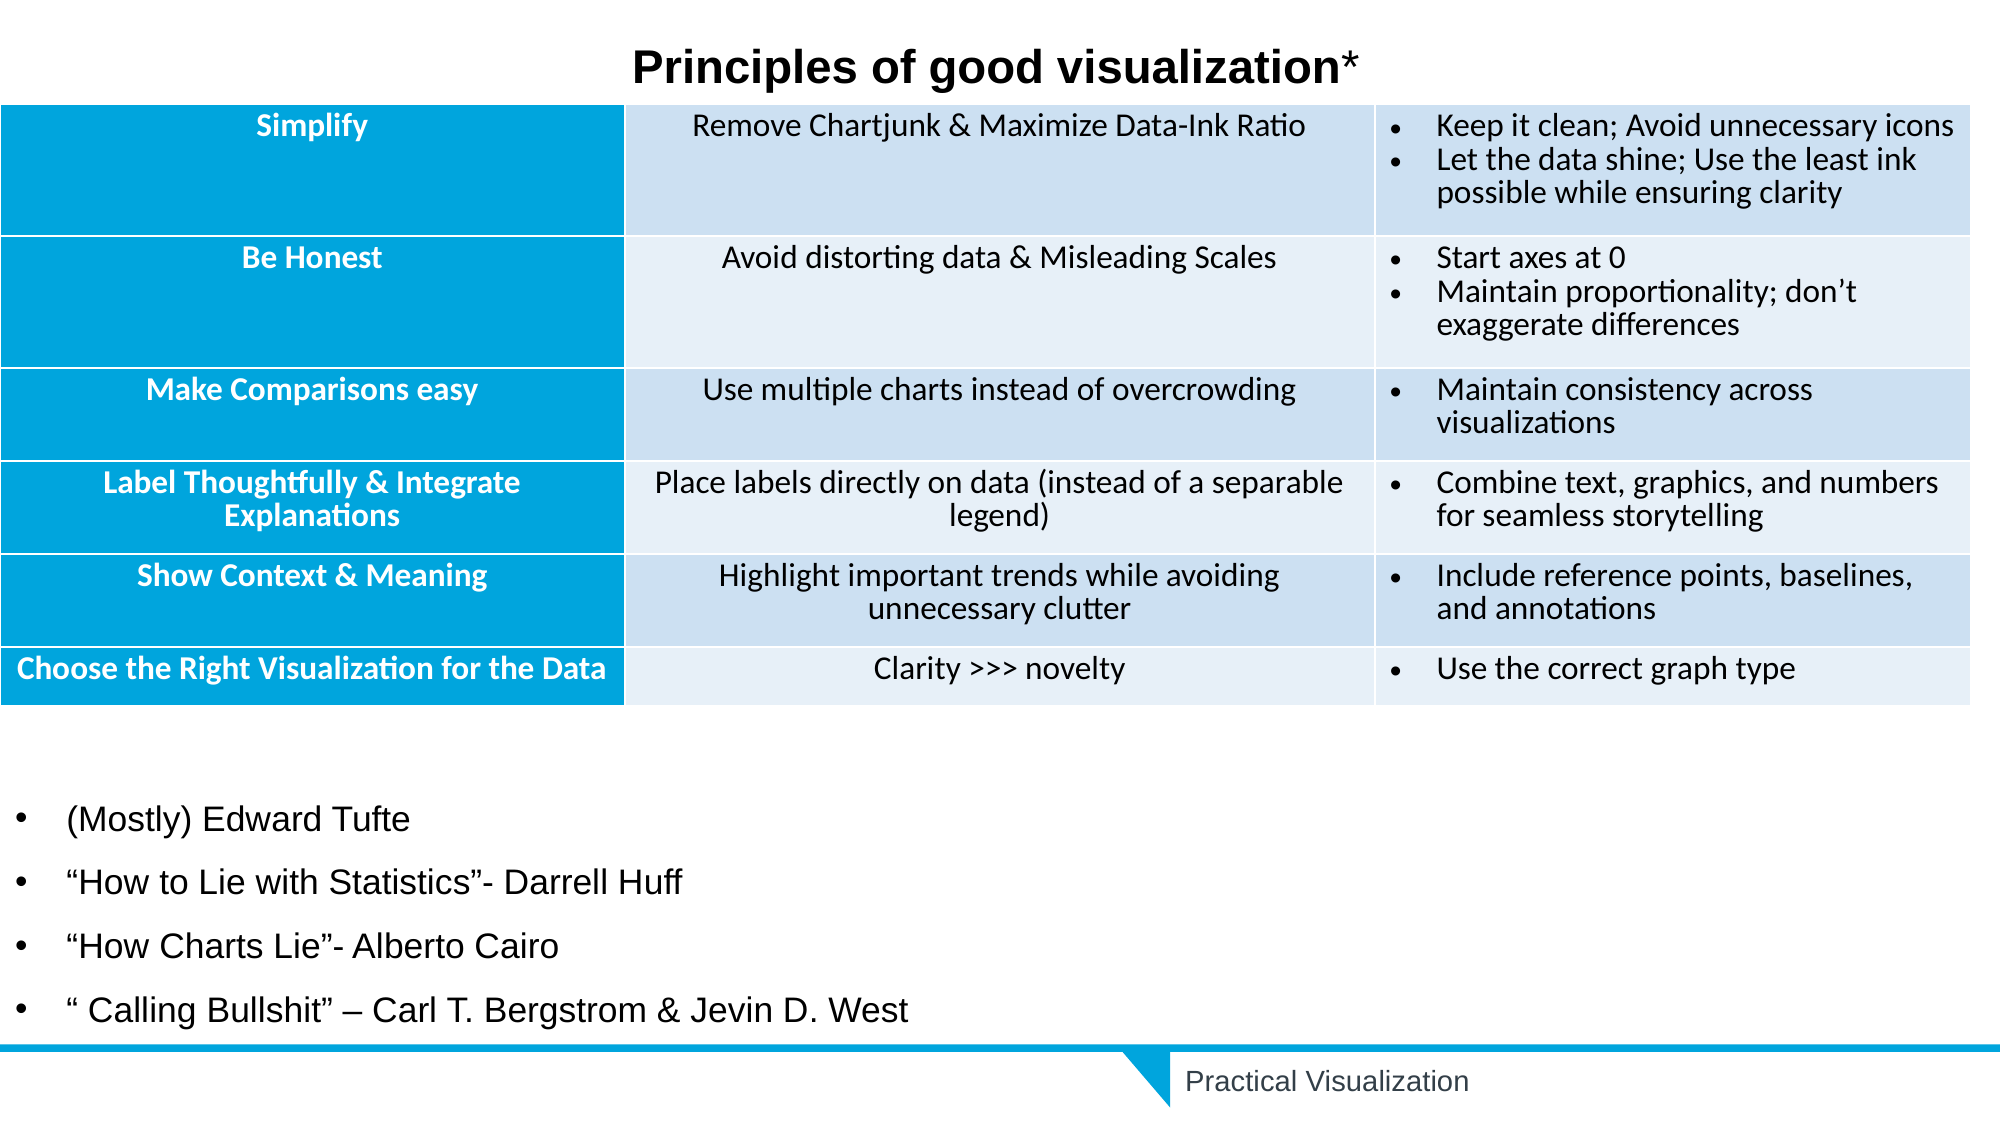

Principles of good visualization*

(Mostly) Edward Tufte
“How to Lie with Statistics”- Darrell Huff
“How Charts Lie”- Alberto Cairo
“ Calling Bullshit” – Carl T. Bergstrom & Jevin D. West

| Simplify | Remove Chartjunk & Maximize Data-Ink Ratio | Keep it clean; Avoid unnecessary icons Let the data shine; Use the least ink possible while ensuring clarity |
| --- | --- | --- |
| Be Honest | Avoid distorting data & Misleading Scales | Start axes at 0 Maintain proportionality; don’t exaggerate differences |
| Make Comparisons easy | Use multiple charts instead of overcrowding | Maintain consistency across visualizations |
| Label Thoughtfully & Integrate Explanations | Place labels directly on data (instead of a separable legend) | Combine text, graphics, and numbers for seamless storytelling |
| Show Context & Meaning | Highlight important trends while avoiding unnecessary clutter | Include reference points, baselines, and annotations |
| Choose the Right Visualization for the Data | Clarity >>> novelty | Use the correct graph type |
Practical Visualization